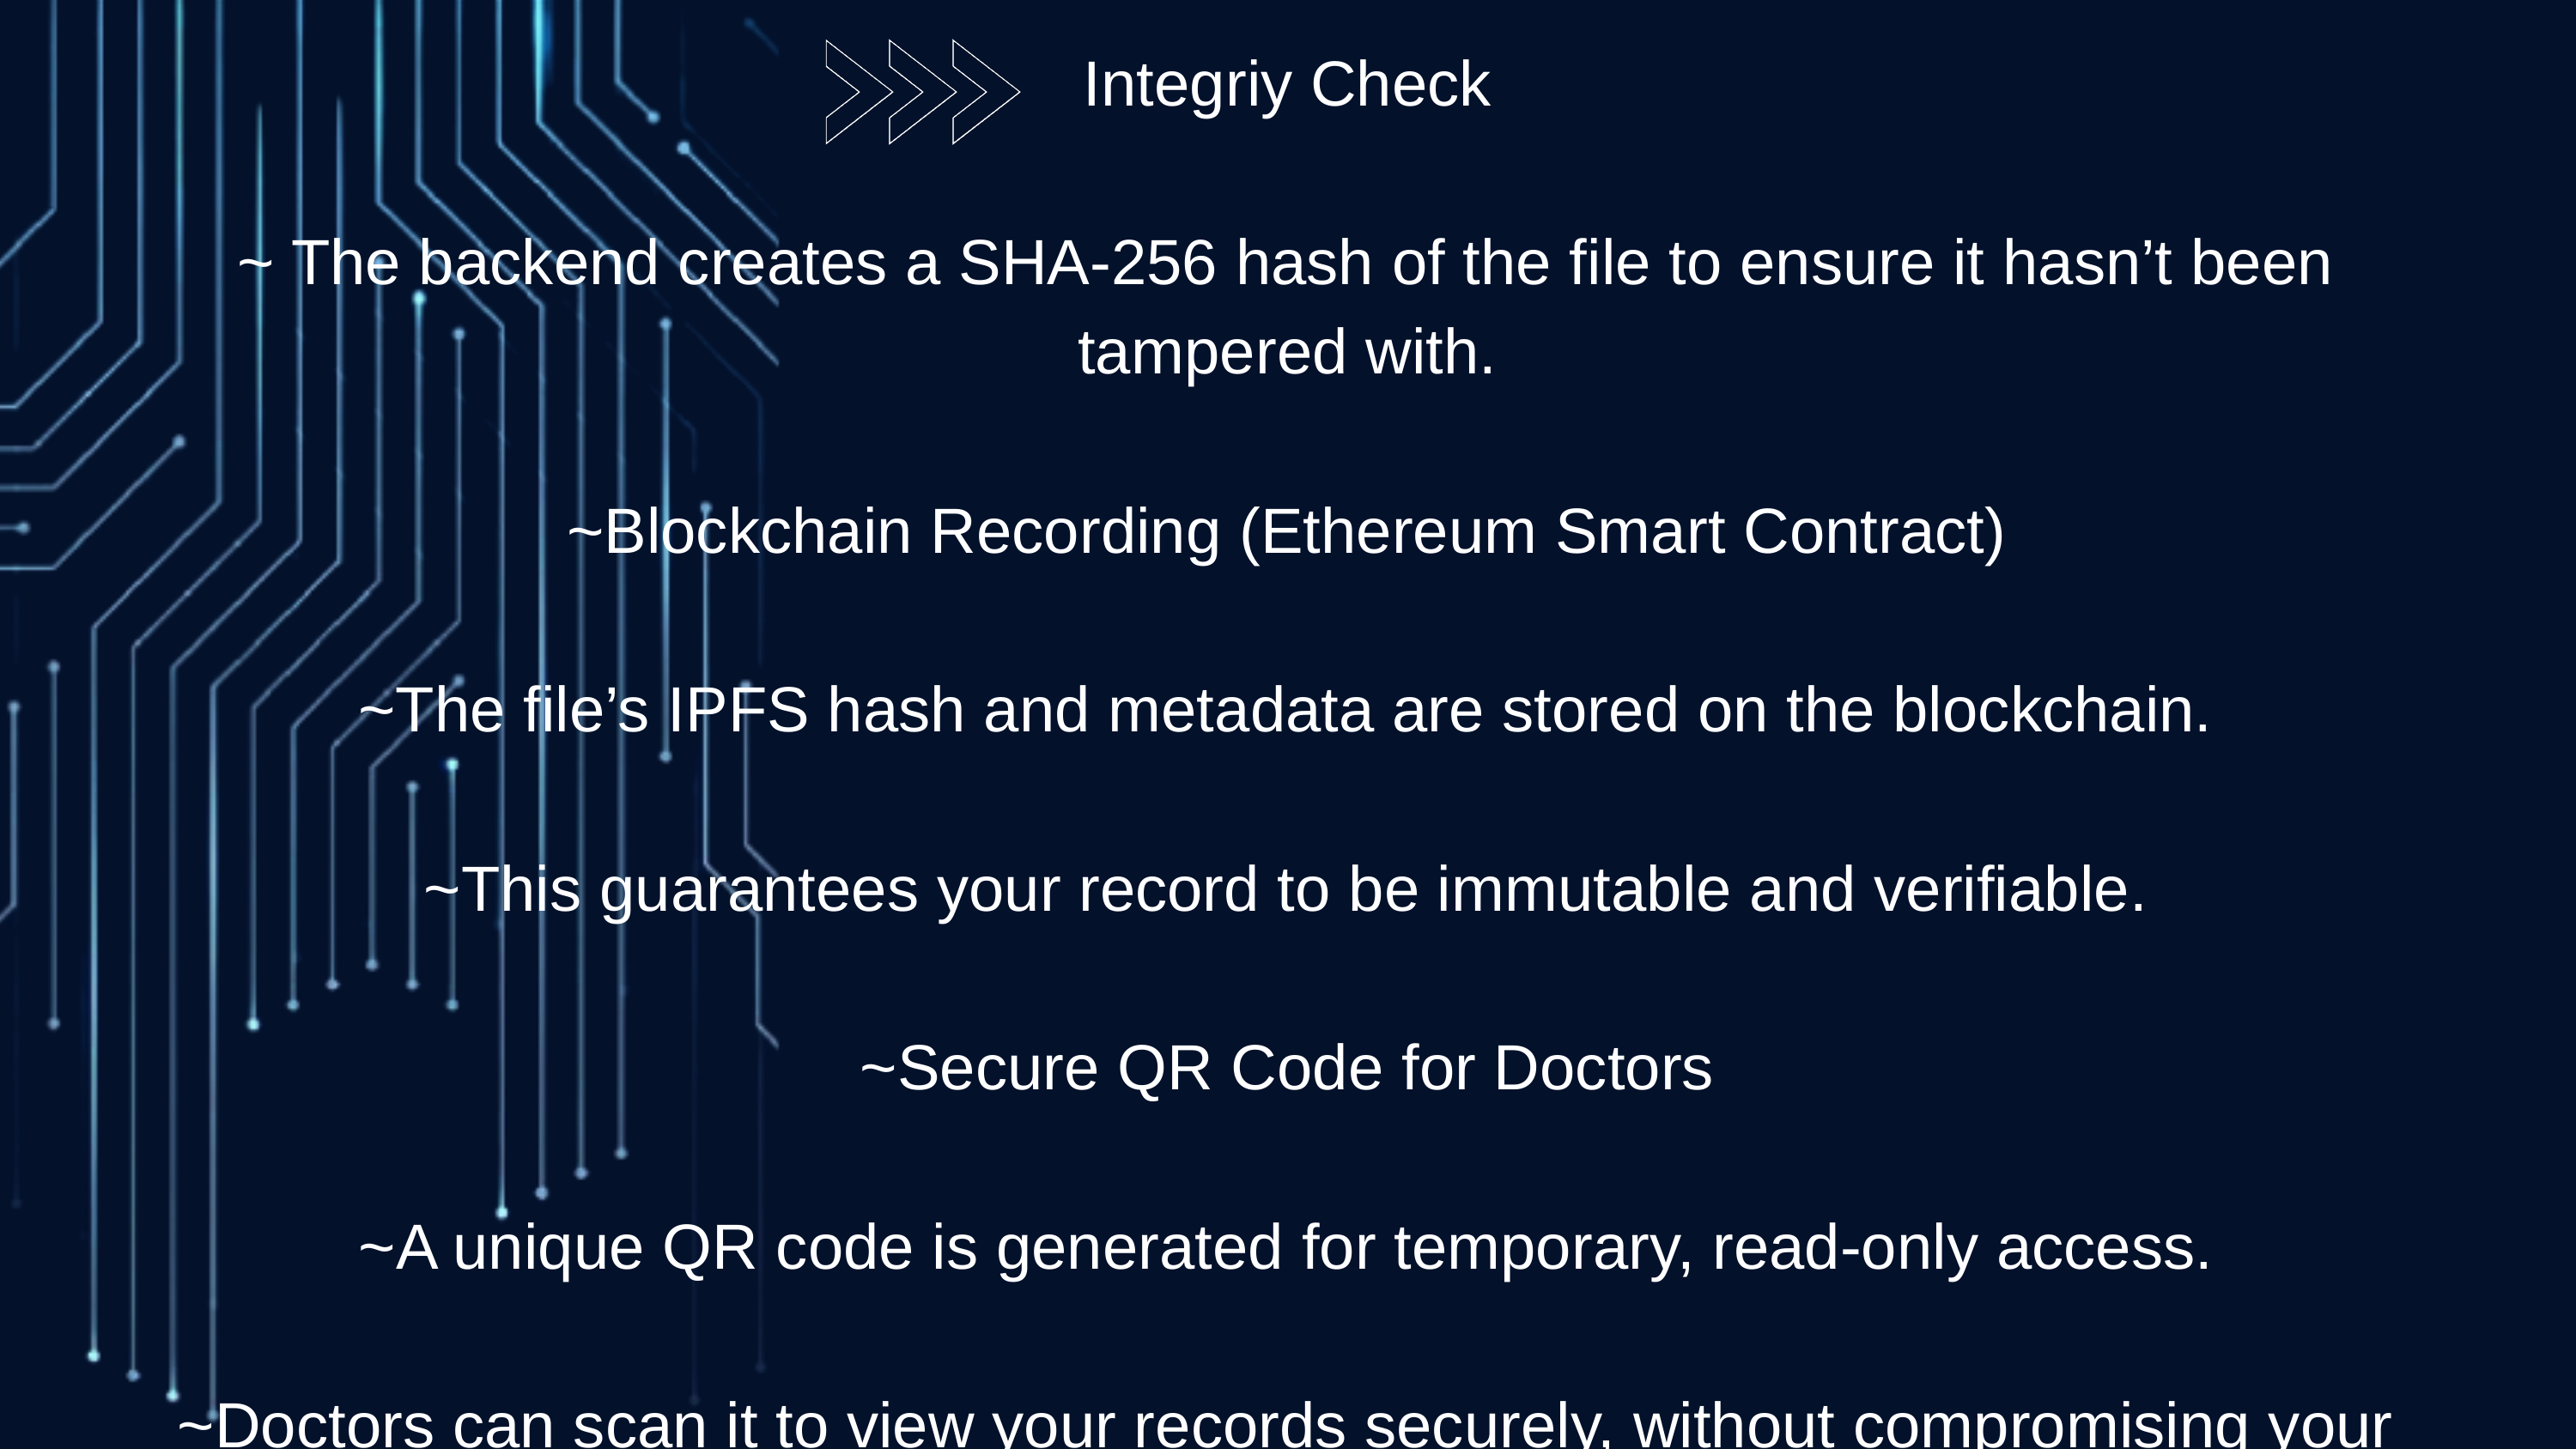

Integriy Check

~ The backend creates a SHA-256 hash of the file to ensure it hasn’t been tampered with.

~Blockchain Recording (Ethereum Smart Contract)

~The file’s IPFS hash and metadata are stored on the blockchain.

~This guarantees your record to be immutable and verifiable.

~Secure QR Code for Doctors

~A unique QR code is generated for temporary, read-only access.

~Doctors can scan it to view your records securely, without compromising your privacy.